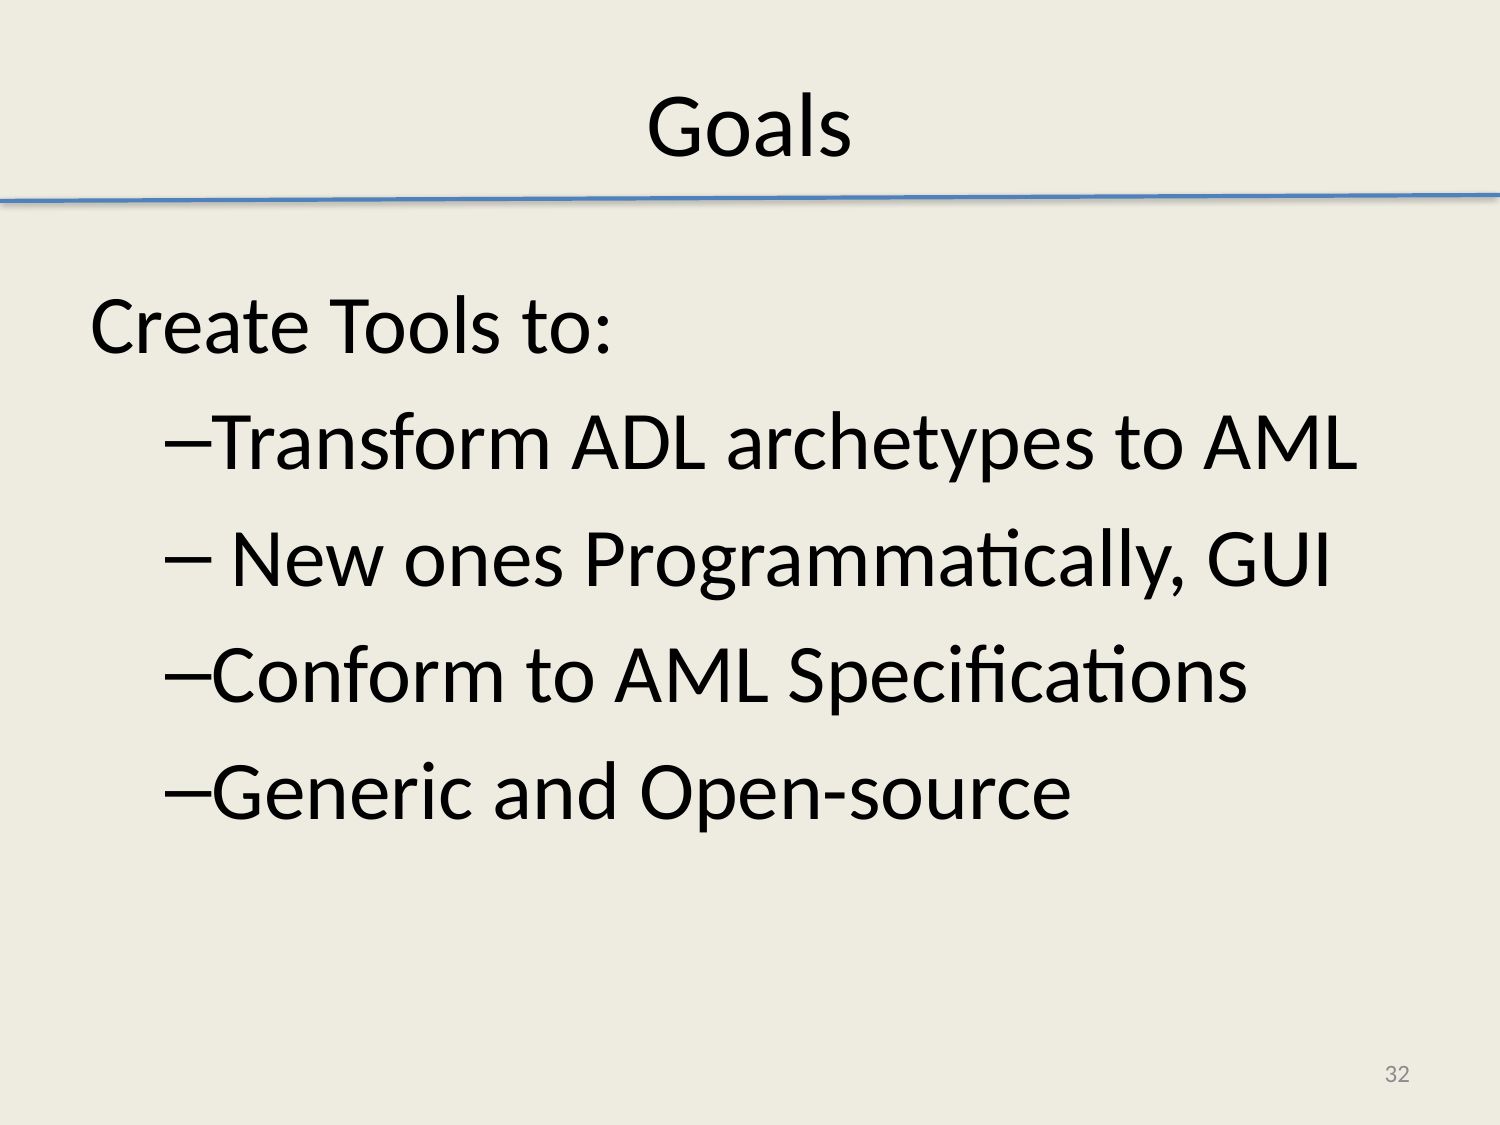

Goals
Create Tools to:
Transform ADL archetypes to AML
 New ones Programmatically, GUI
Conform to AML Specifications
Generic and Open-source

32